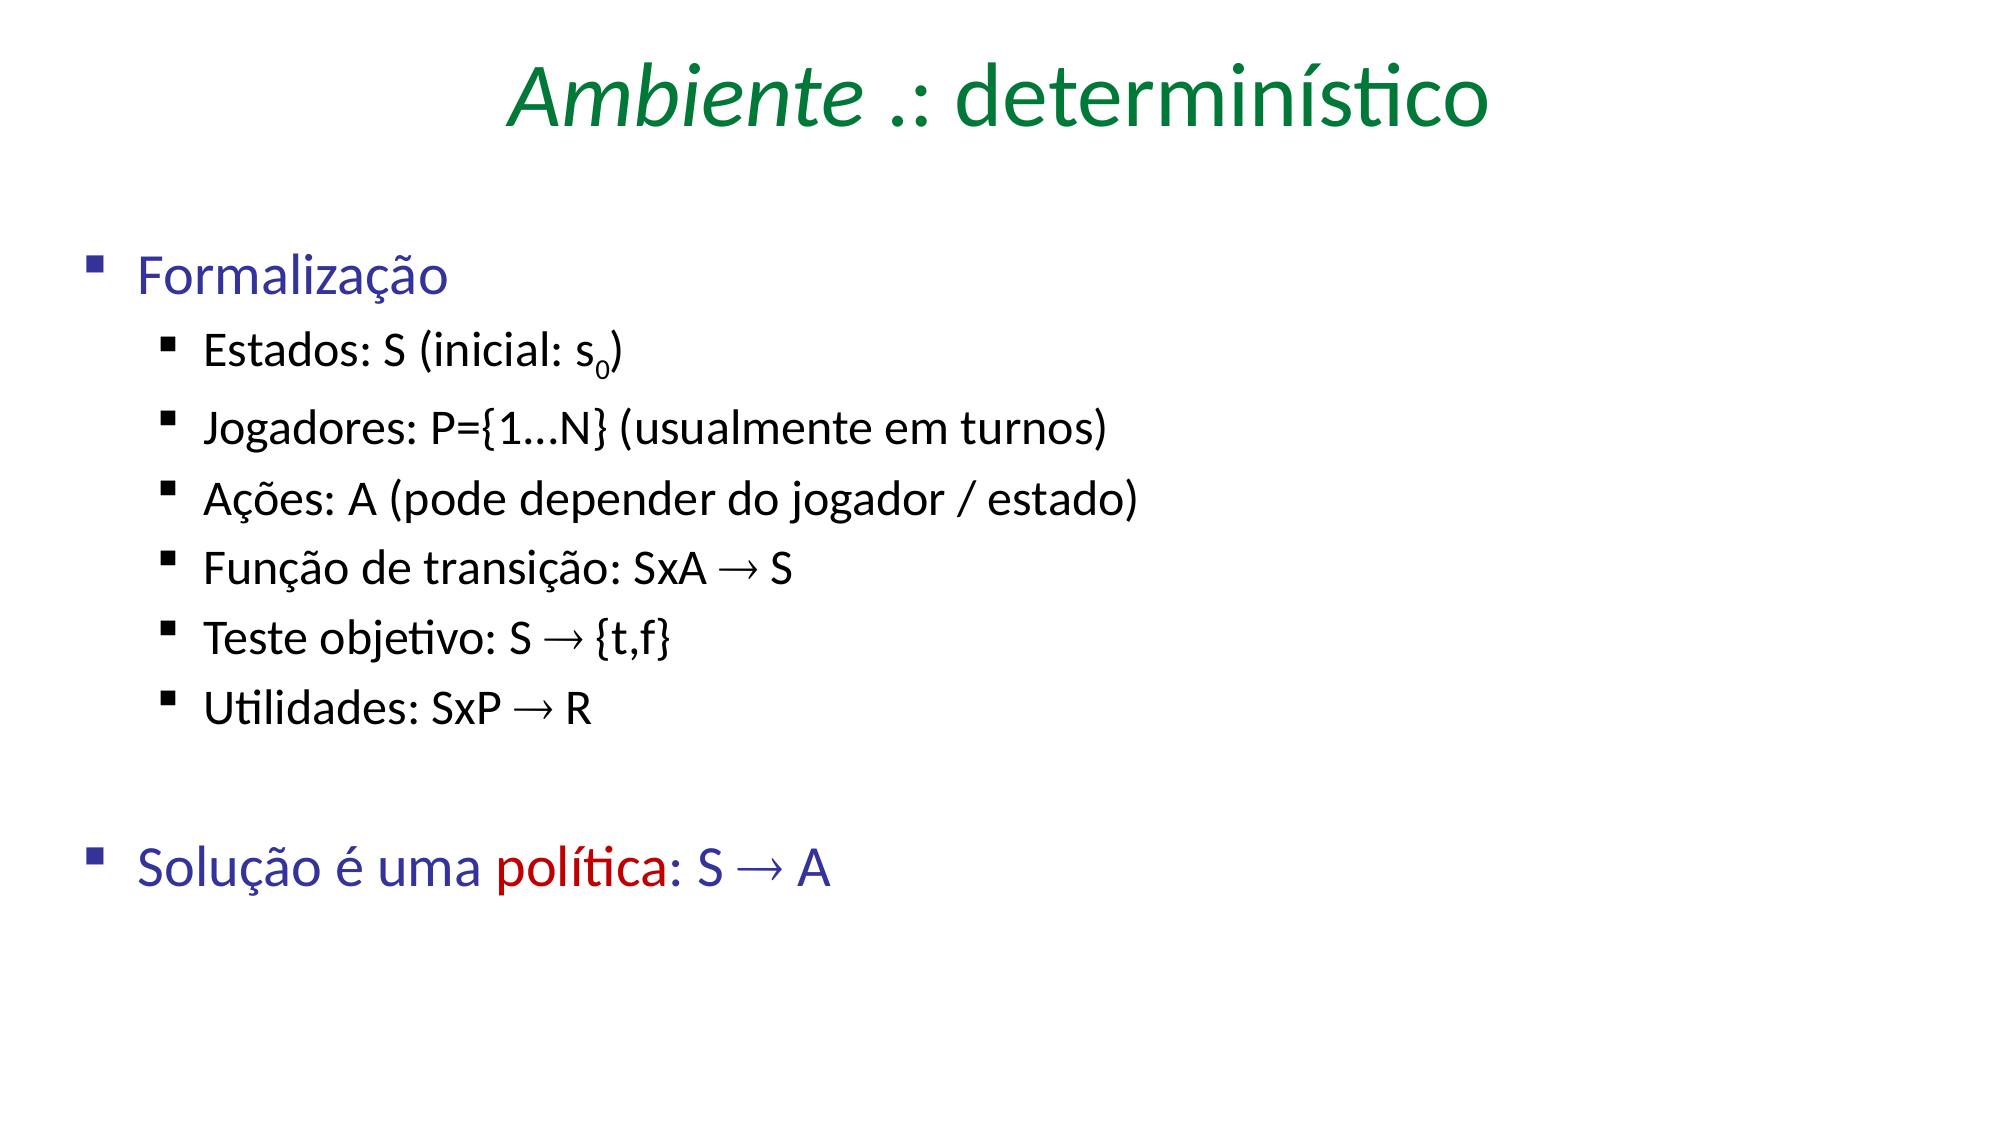

# Ambiente .: determinístico
Formalização
Estados: S (inicial: s0)
Jogadores: P={1...N} (usualmente em turnos)
Ações: A (pode depender do jogador / estado)
Função de transição: SxA → S
Teste objetivo: S → {t,f}
Utilidades: SxP → R

Solução é uma política: S → A